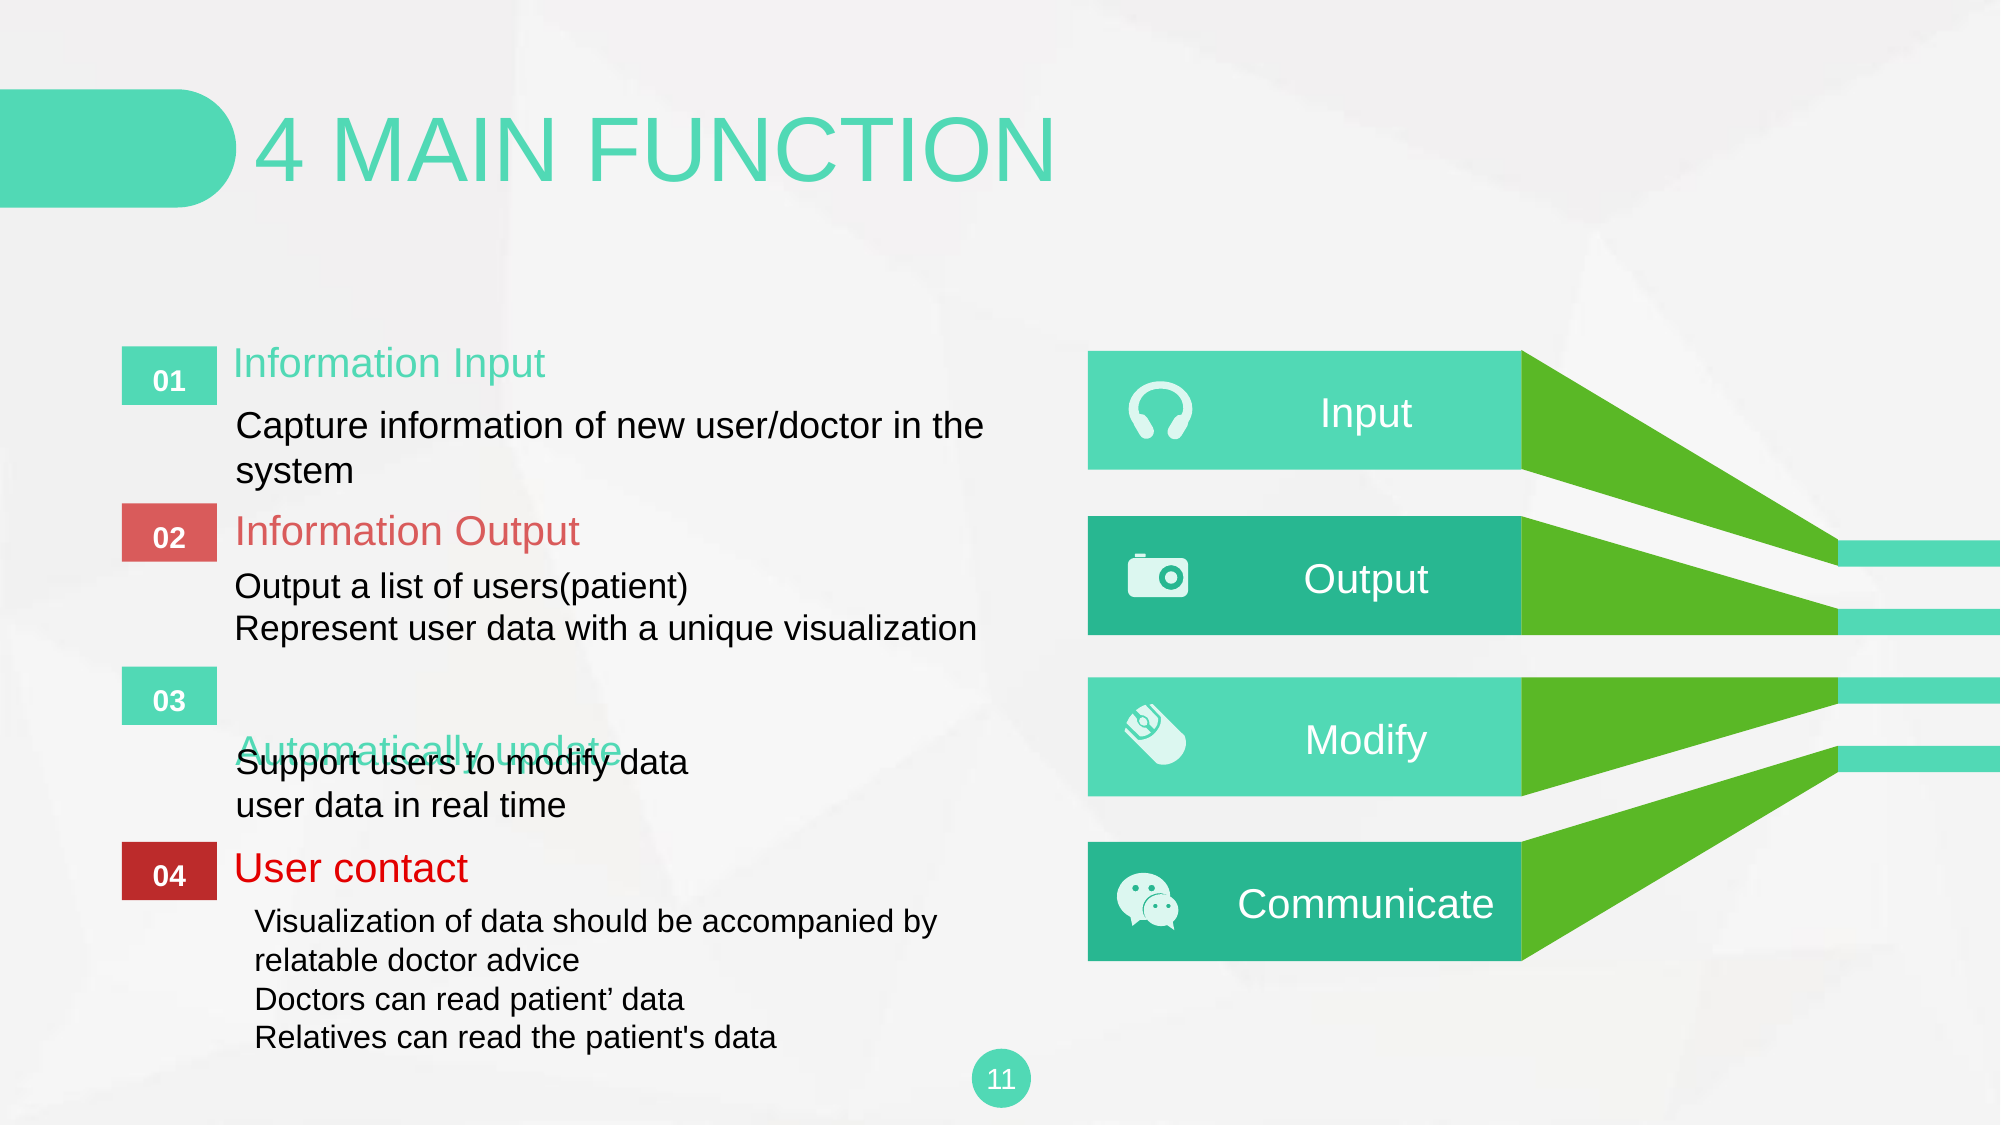

4 Main funCtion
Information Input
01

Input

Capture information of new user/doctor in the system
Information Output
02

Output

Output a list of users(patient)
Represent user data with a unique visualization

03

Modify

Automatically update

Support users to modify data
user data in real time

User contact

04
Communicate

Visualization of data should be accompanied by relatable doctor advice
Doctors can read patient’ data
Relatives can read the patient's data